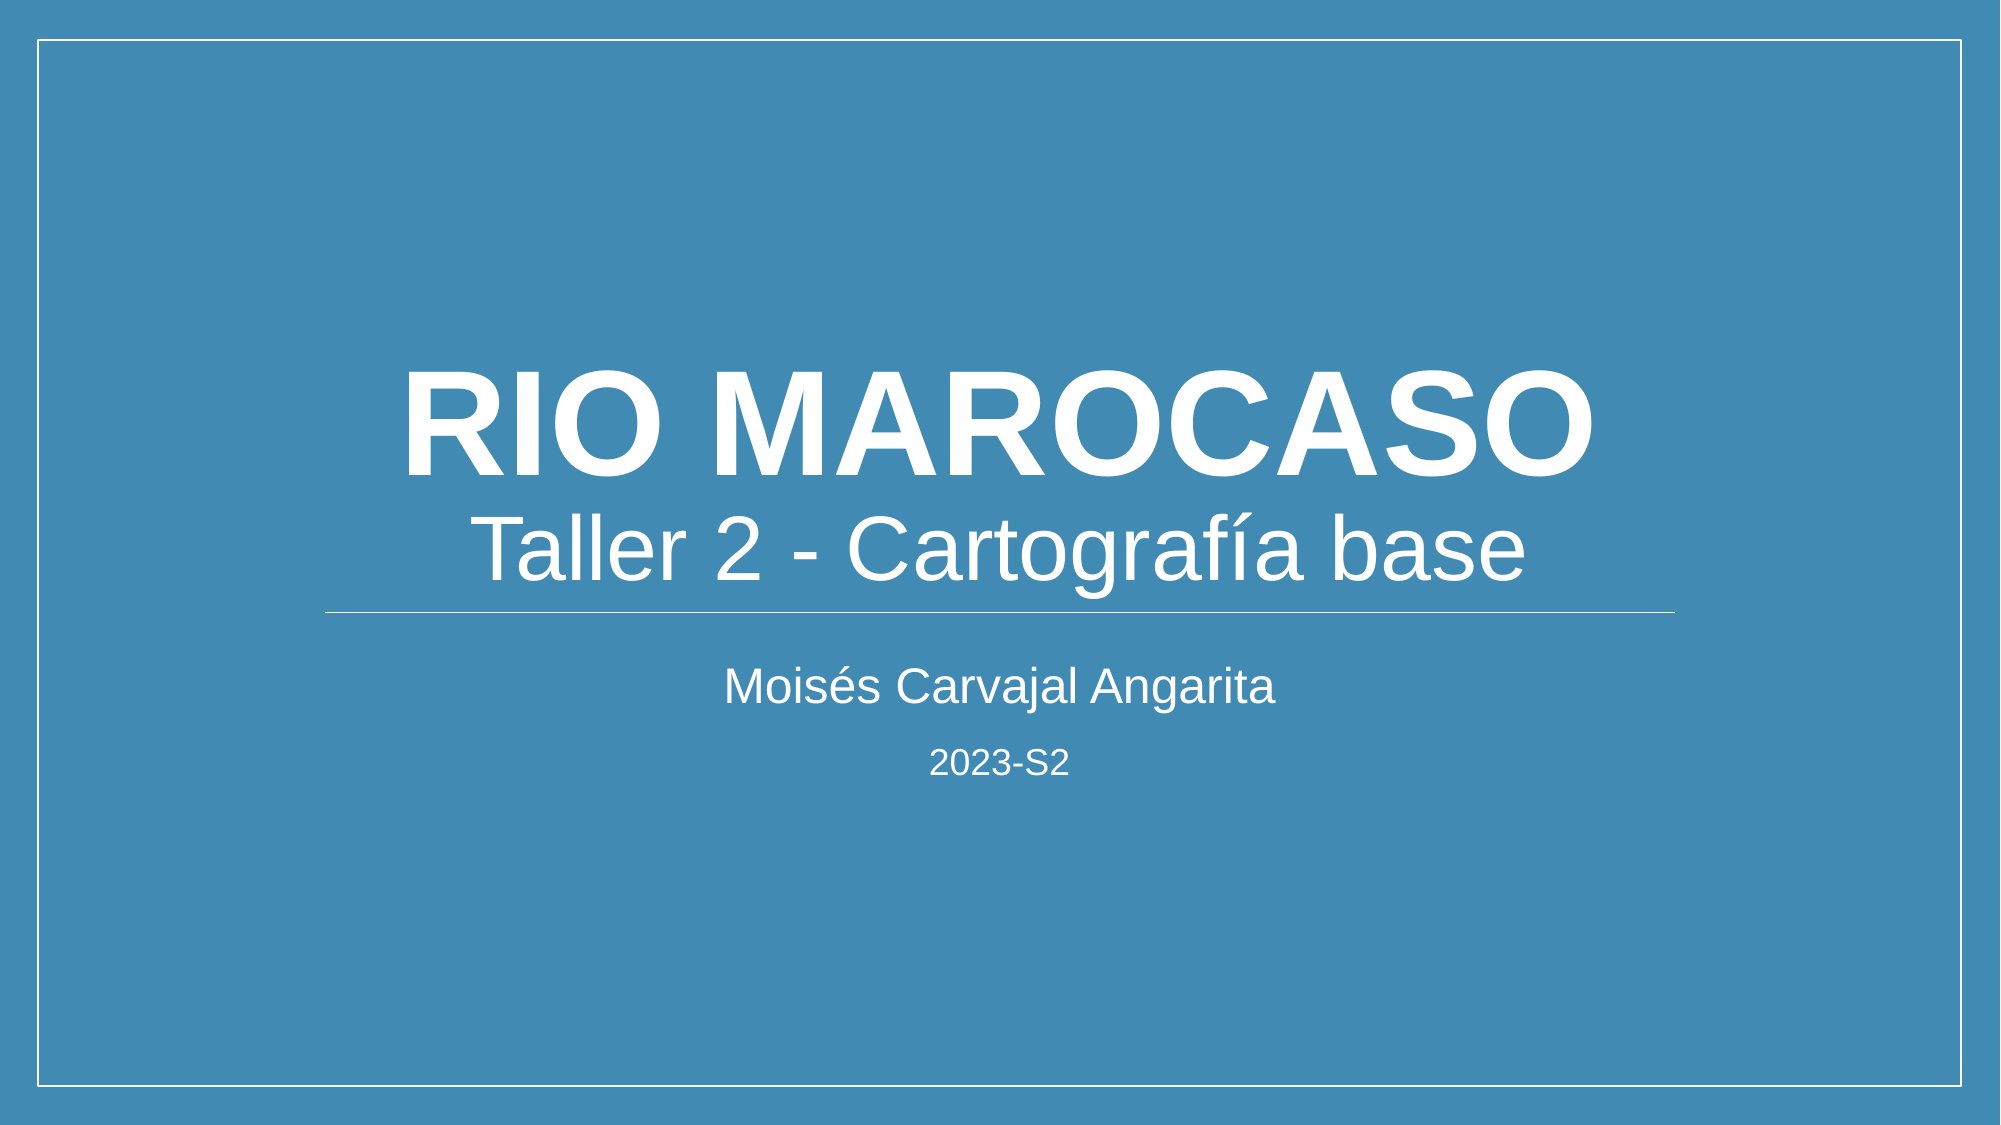

# Rio marocaso Taller 2 - Cartografía base
Moisés Carvajal Angarita
2023-S2